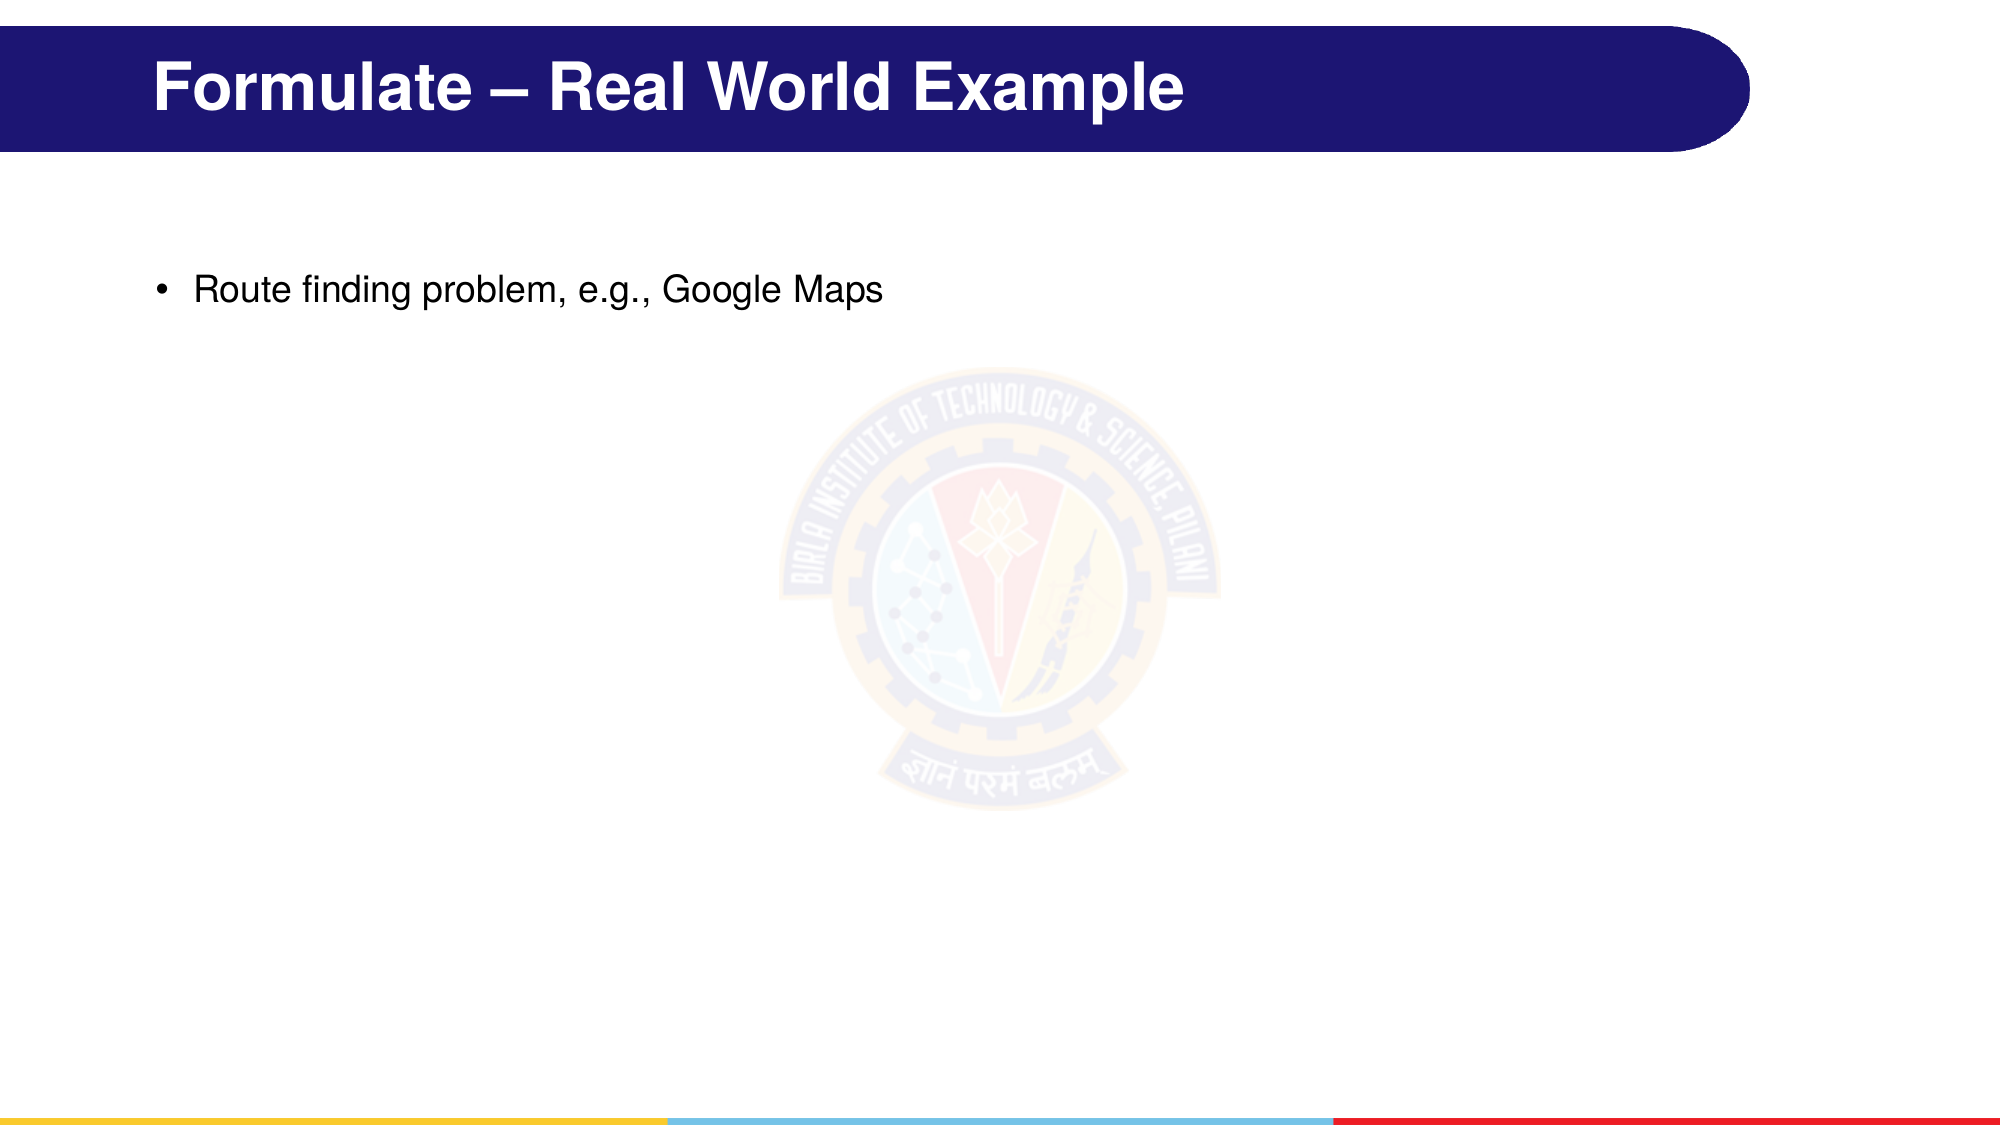

# Formulate – Real World Example

Route finding problem, e.g., Google Maps